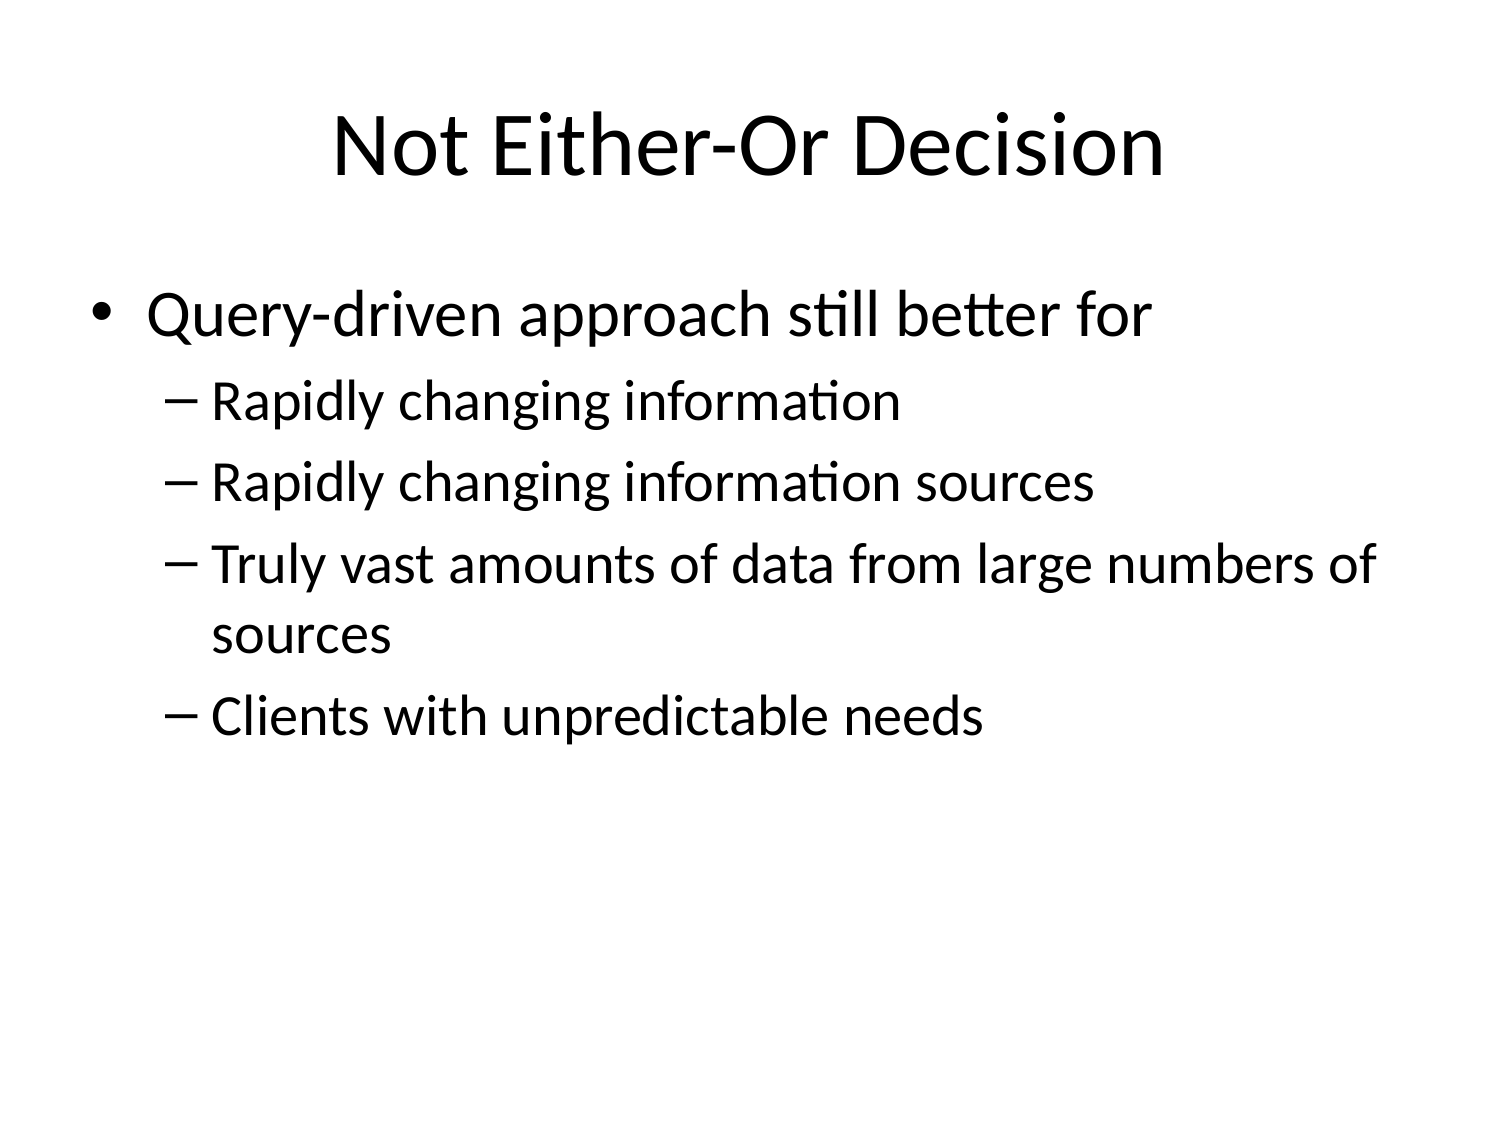

# Not Either-Or Decision
Query-driven approach still better for
Rapidly changing information
Rapidly changing information sources
Truly vast amounts of data from large numbers of sources
Clients with unpredictable needs